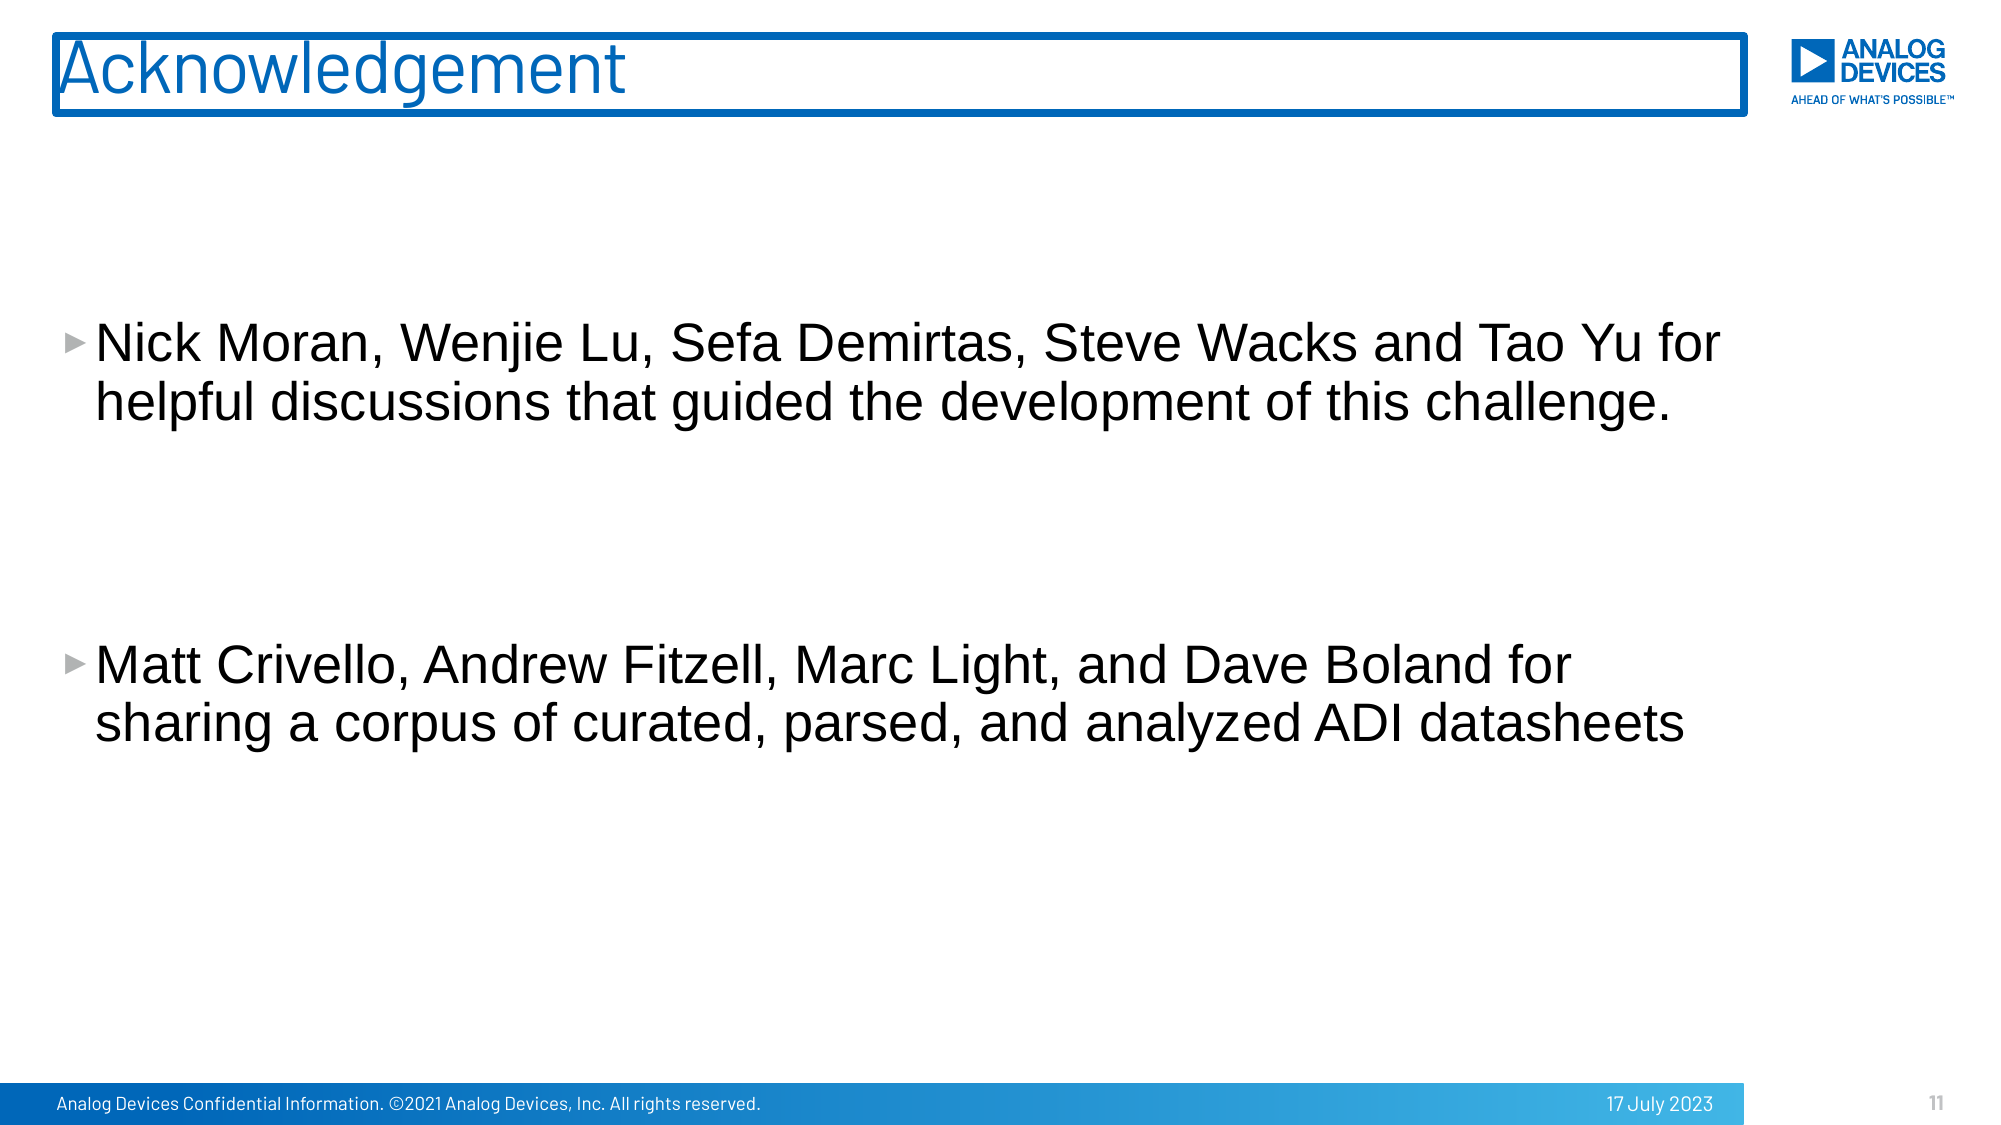

# Acknowledgement
Nick Moran, Wenjie Lu, Sefa Demirtas, Steve Wacks and Tao Yu for helpful discussions that guided the development of this challenge.

Matt Crivello, Andrew Fitzell, Marc Light, and Dave Boland for sharing a corpus of curated, parsed, and analyzed ADI datasheets

11
Analog Devices Confidential Information. ©2021 Analog Devices, Inc. All rights reserved.
17 July 2023